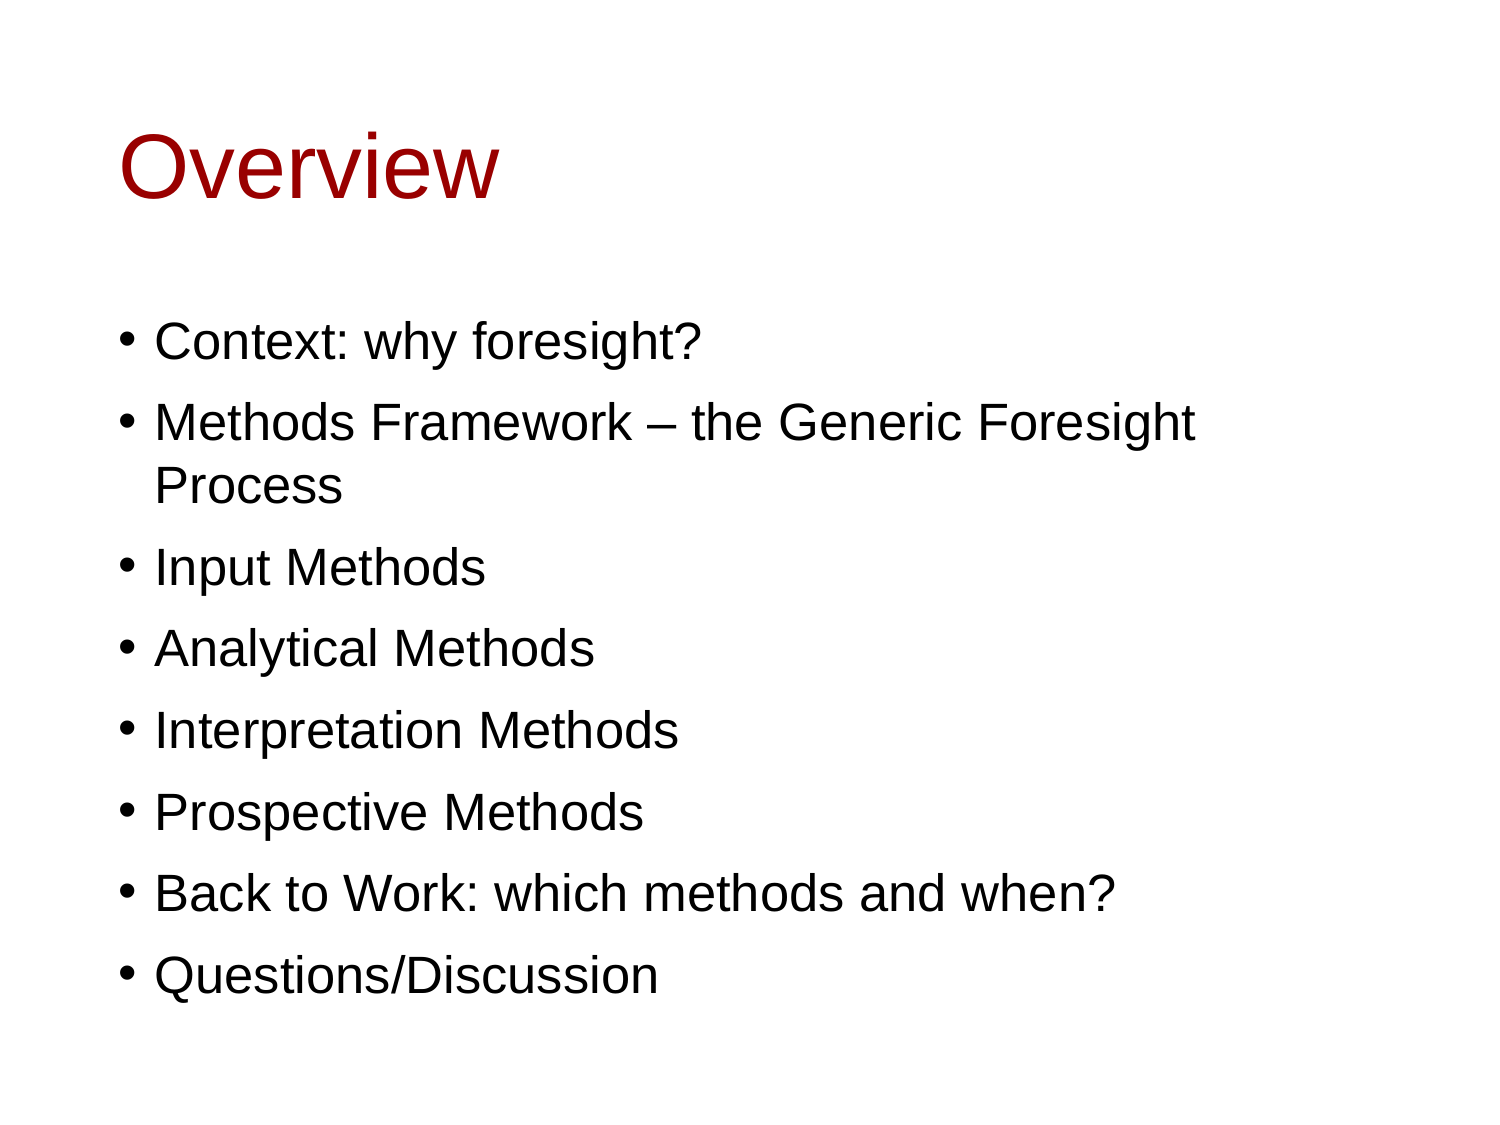

# Overview
Context: why foresight?
Methods Framework – the Generic Foresight Process
Input Methods
Analytical Methods
Interpretation Methods
Prospective Methods
Back to Work: which methods and when?
Questions/Discussion